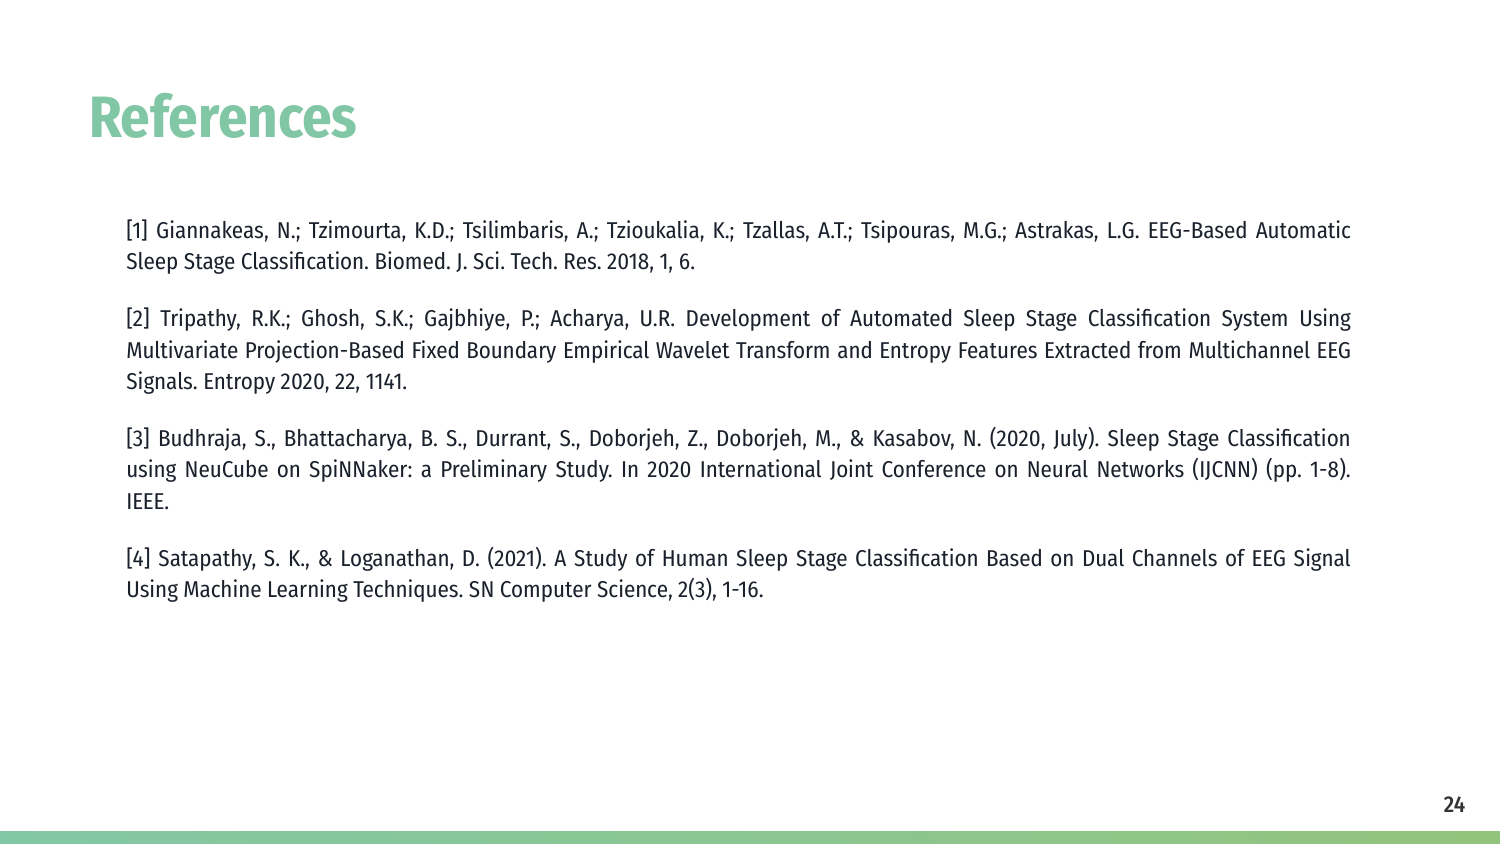

# References
[1] Giannakeas, N.; Tzimourta, K.D.; Tsilimbaris, A.; Tzioukalia, K.; Tzallas, A.T.; Tsipouras, M.G.; Astrakas, L.G. EEG-Based Automatic Sleep Stage Classification. Biomed. J. Sci. Tech. Res. 2018, 1, 6.
[2] Tripathy, R.K.; Ghosh, S.K.; Gajbhiye, P.; Acharya, U.R. Development of Automated Sleep Stage Classification System Using Multivariate Projection-Based Fixed Boundary Empirical Wavelet Transform and Entropy Features Extracted from Multichannel EEG Signals. Entropy 2020, 22, 1141.
[3] Budhraja, S., Bhattacharya, B. S., Durrant, S., Doborjeh, Z., Doborjeh, M., & Kasabov, N. (2020, July). Sleep Stage Classification using NeuCube on SpiNNaker: a Preliminary Study. In 2020 International Joint Conference on Neural Networks (IJCNN) (pp. 1-8). IEEE.
[4] Satapathy, S. K., & Loganathan, D. (2021). A Study of Human Sleep Stage Classification Based on Dual Channels of EEG Signal Using Machine Learning Techniques. SN Computer Science, 2(3), 1-16.

24